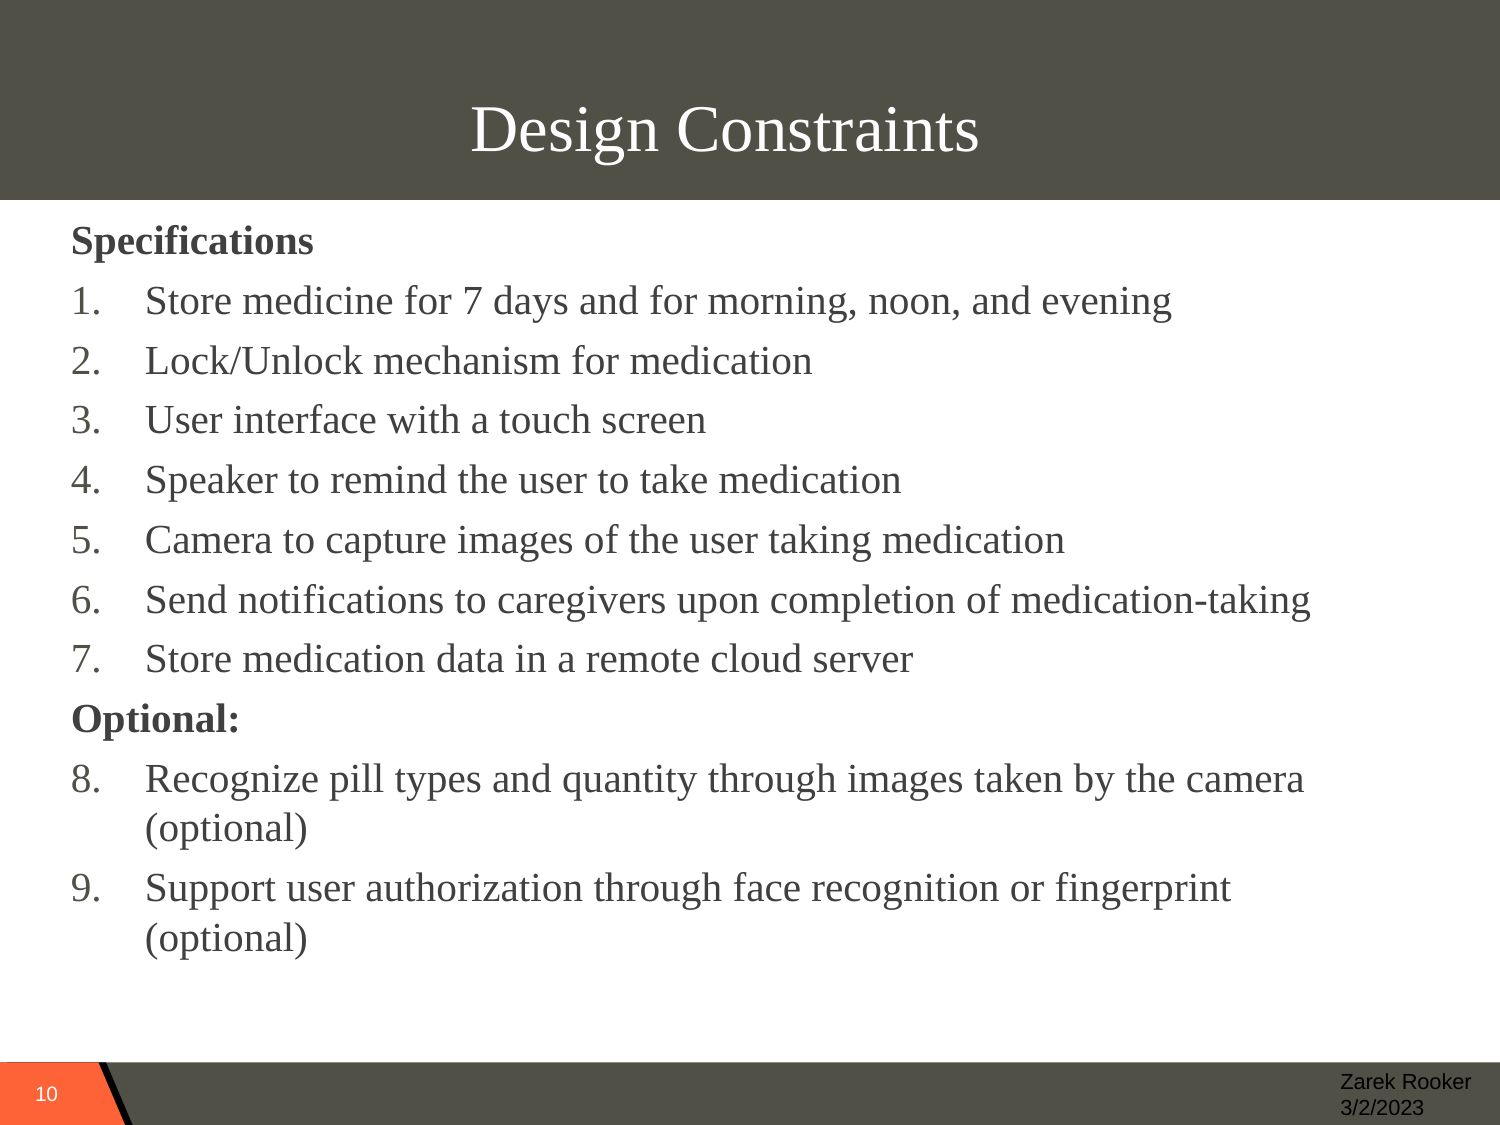

# Design Constraints
Specifications
Store medicine for 7 days and for morning, noon, and evening
Lock/Unlock mechanism for medication
User interface with a touch screen
Speaker to remind the user to take medication
Camera to capture images of the user taking medication
Send notifications to caregivers upon completion of medication-taking
Store medication data in a remote cloud server
Optional:
Recognize pill types and quantity through images taken by the camera (optional)
Support user authorization through face recognition or fingerprint (optional)

Zarek Rooker
3/2/2023